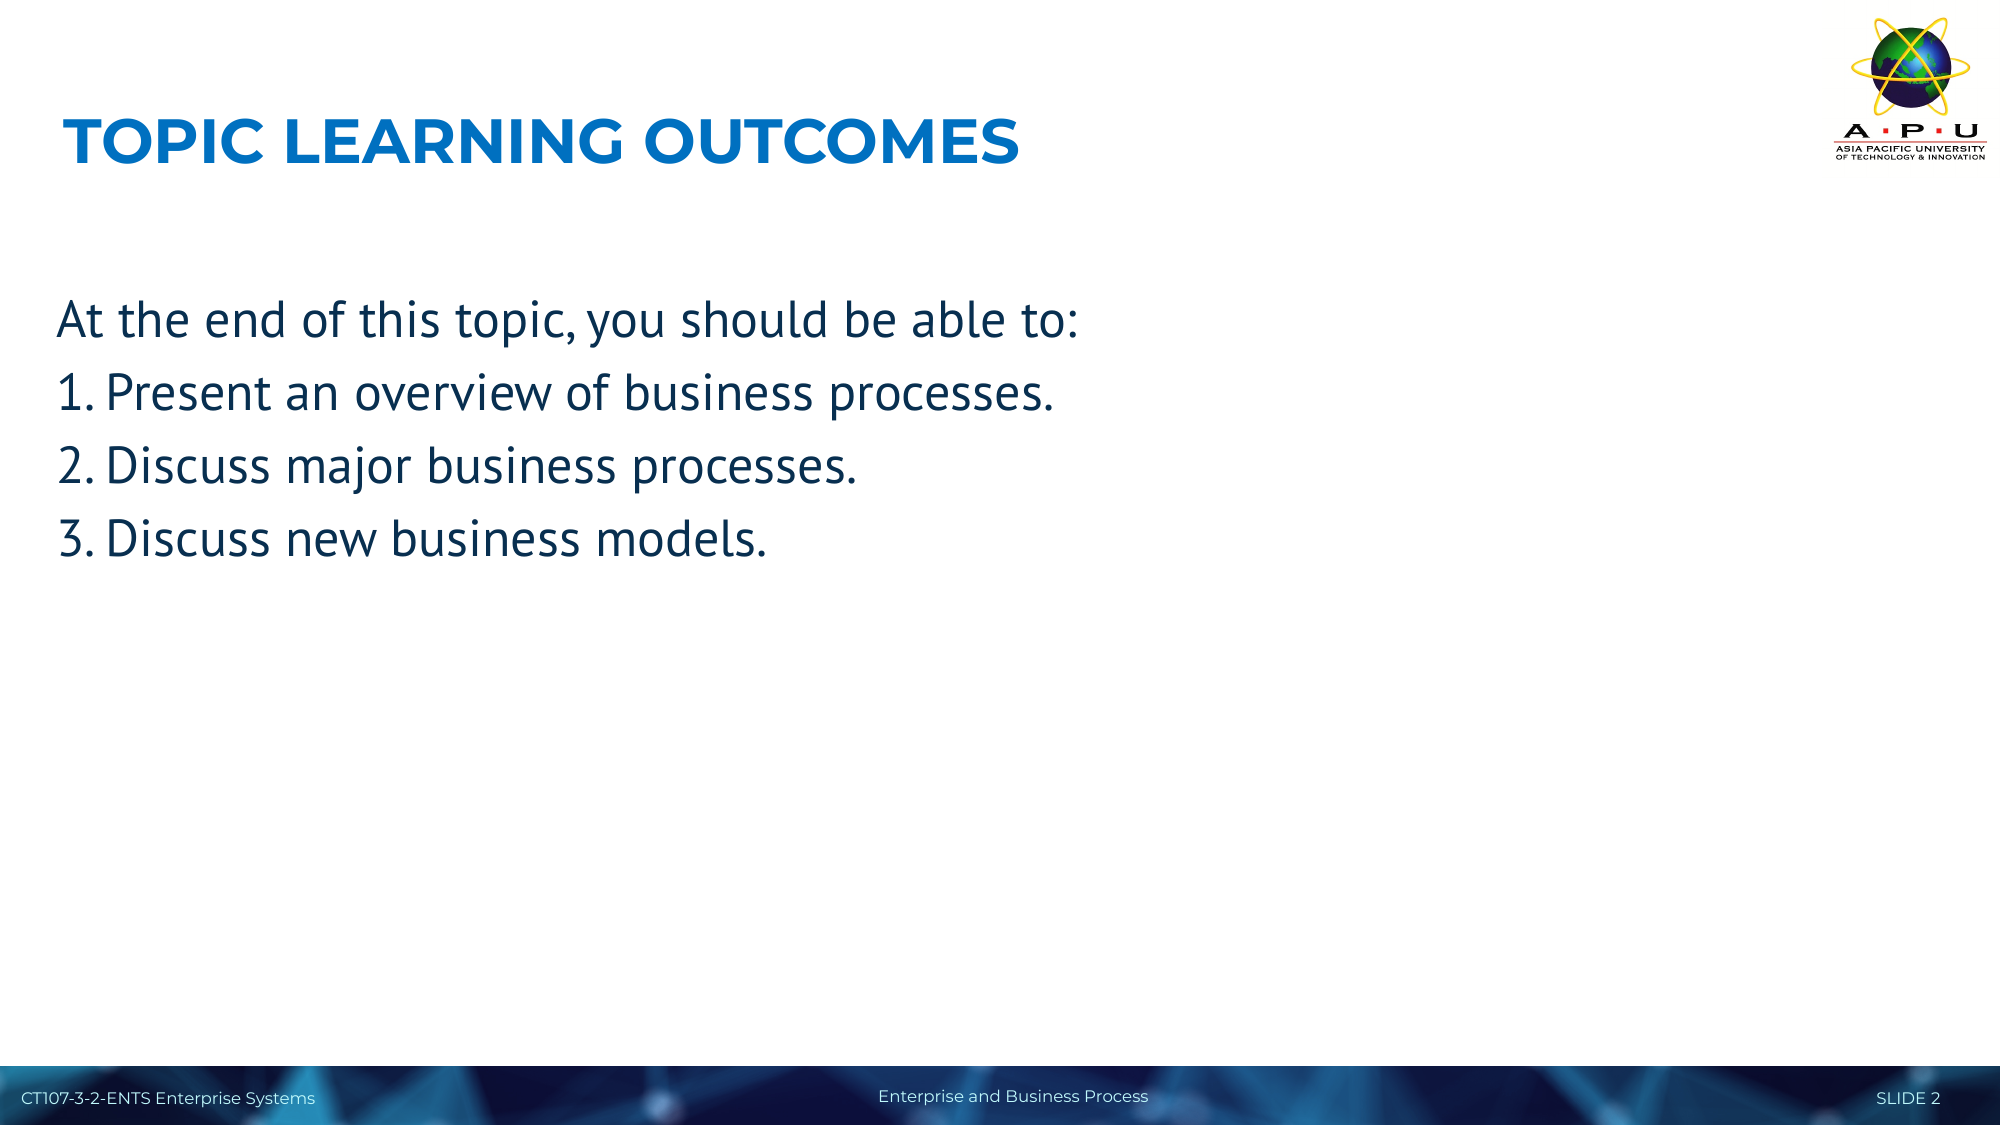

# TOPIC LEARNING OUTCOMES
At the end of this topic, you should be able to:
1. Present an overview of business processes.
2. Discuss major business processes.
3. Discuss new business models.